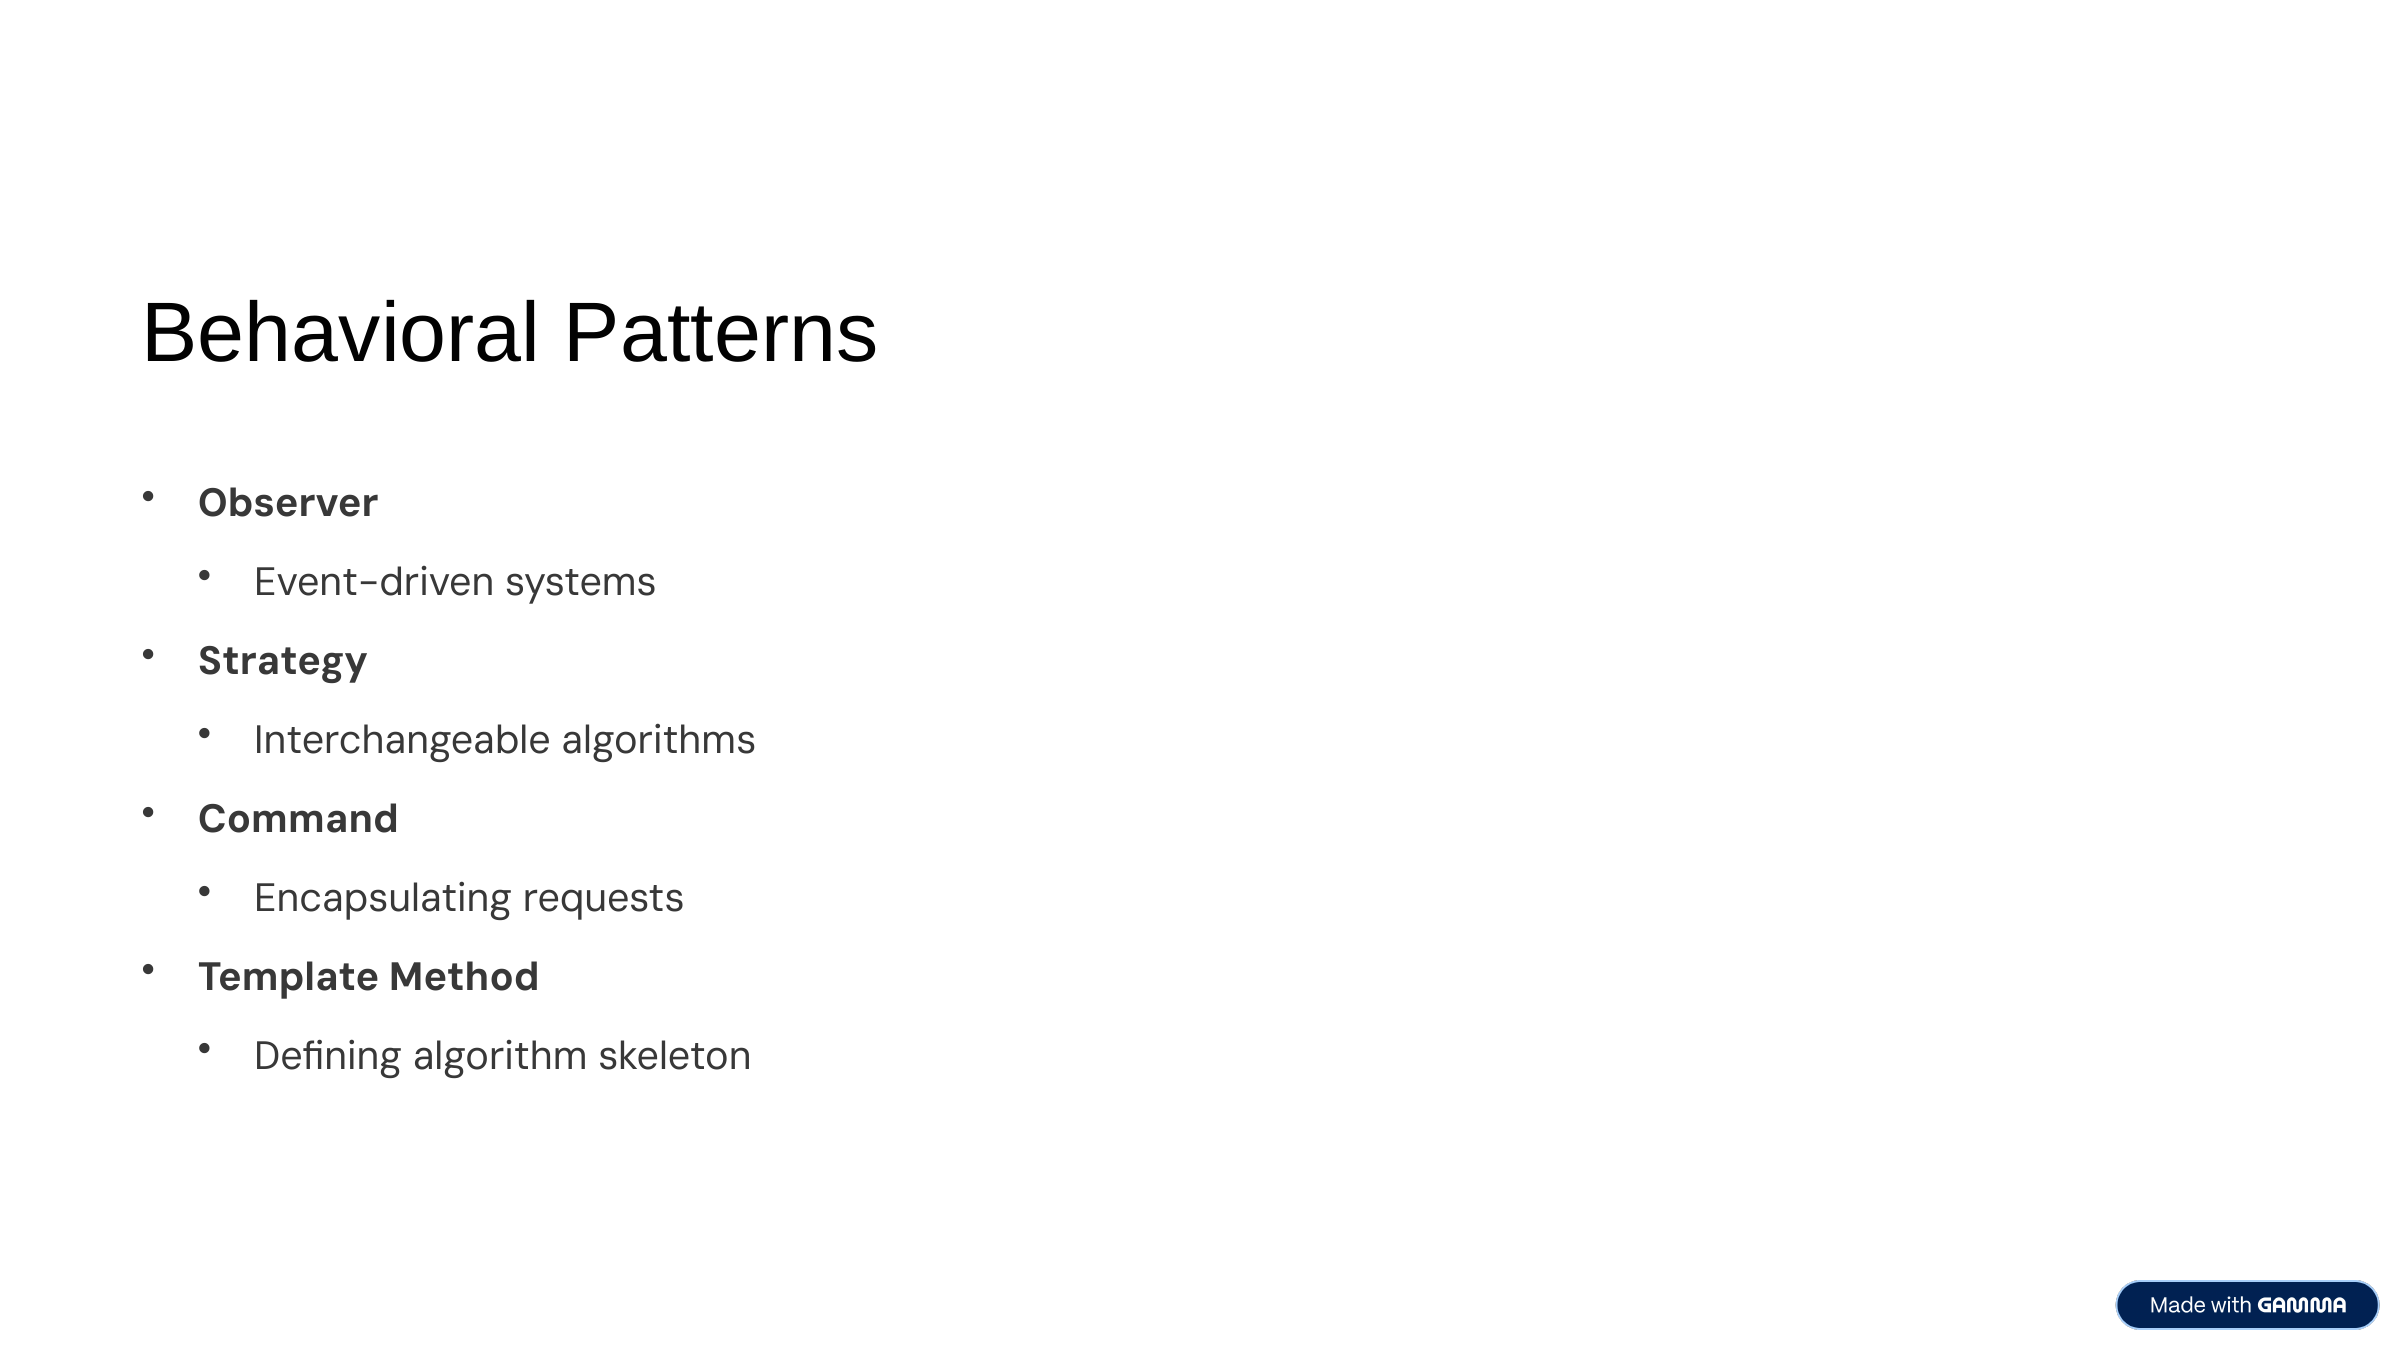

Behavioral Patterns
Observer
Event-driven systems
Strategy
Interchangeable algorithms
Command
Encapsulating requests
Template Method
Defining algorithm skeleton